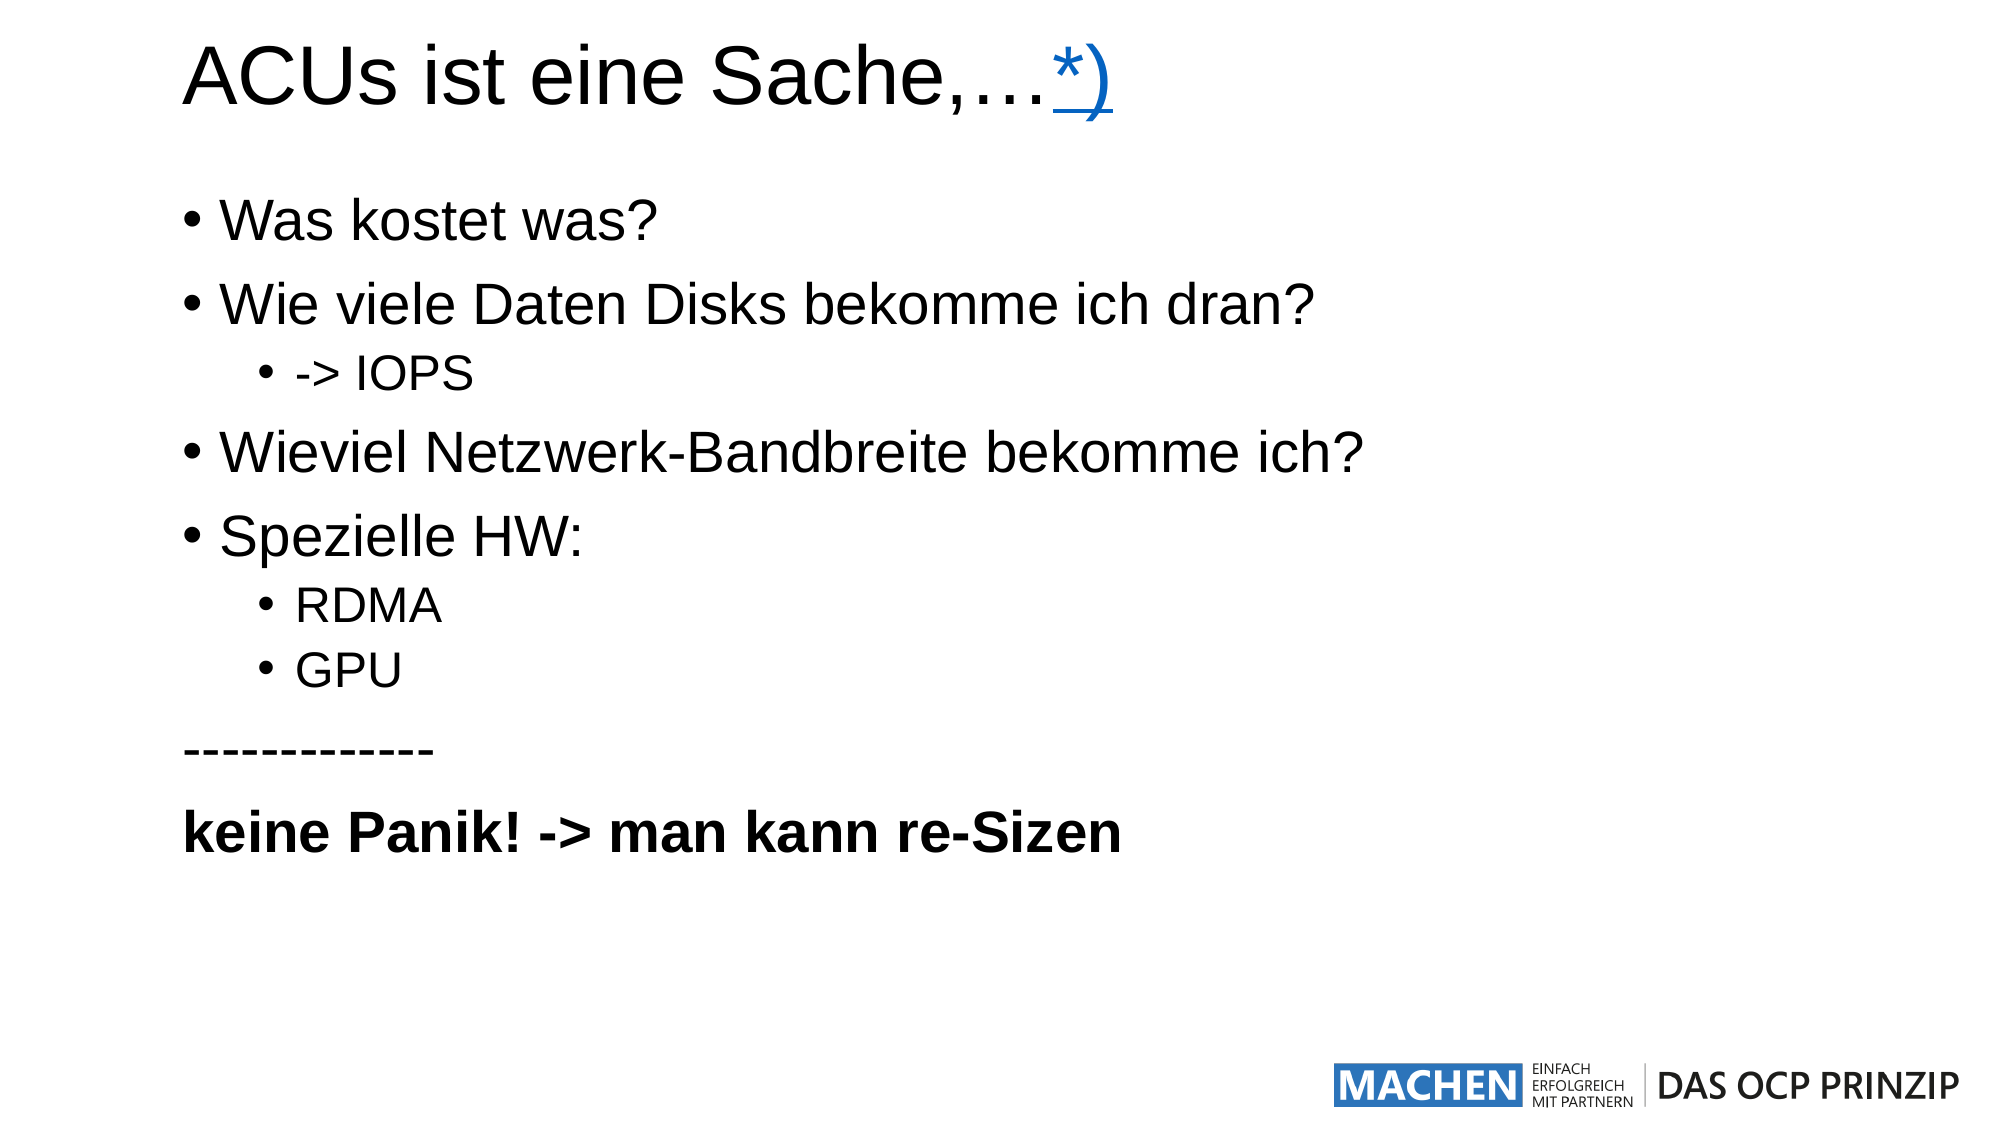

# ACUs ist eine Sache,…*)
Was kostet was?
Wie viele Daten Disks bekomme ich dran?
-> IOPS
Wieviel Netzwerk-Bandbreite bekomme ich?
Spezielle HW:
RDMA
GPU
-------------
keine Panik! -> man kann re-Sizen